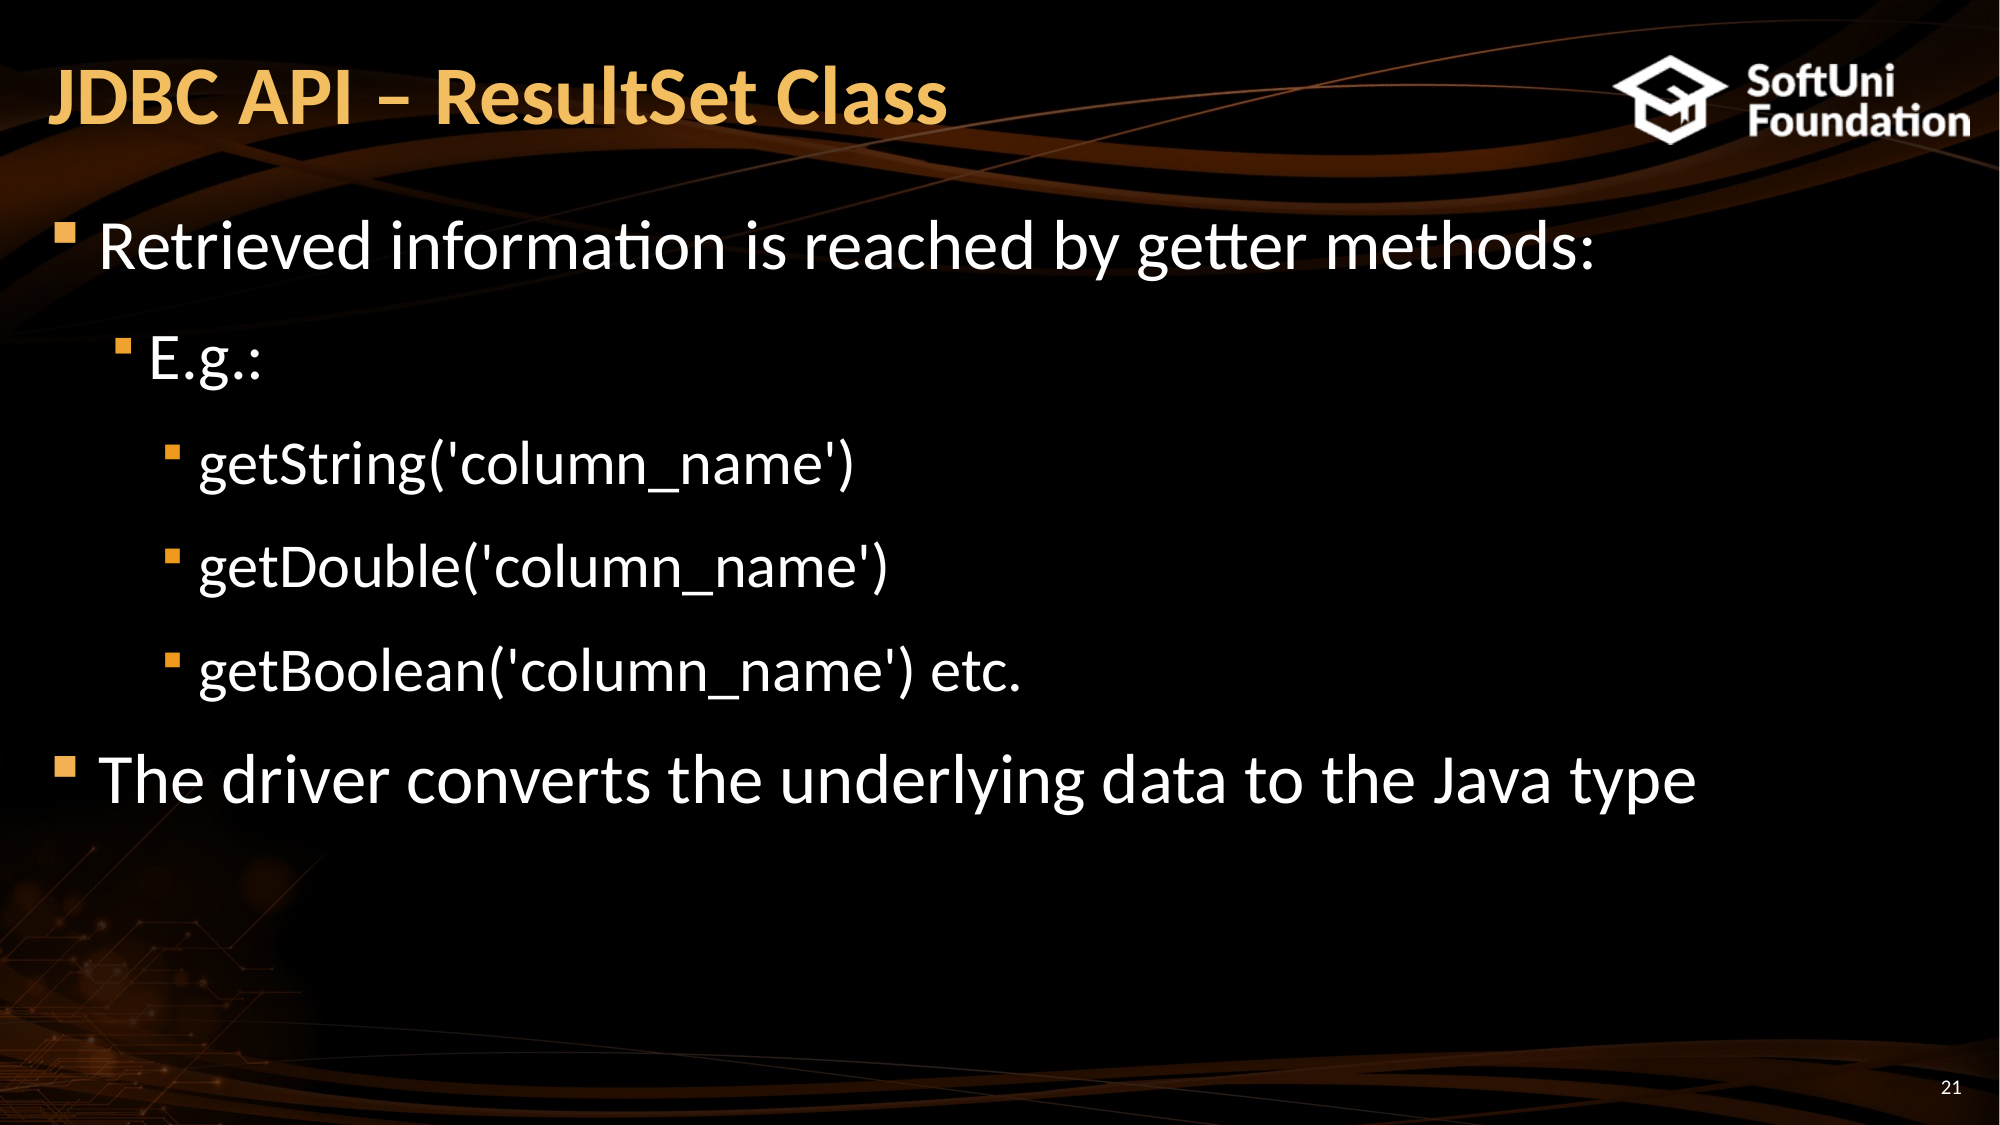

# JDBC API – ResultSet Class
Retrieved information is reached by getter methods:
E.g.:
getString('column_name')
getDouble('column_name')
getBoolean('column_name') etc.
The driver converts the underlying data to the Java type

21